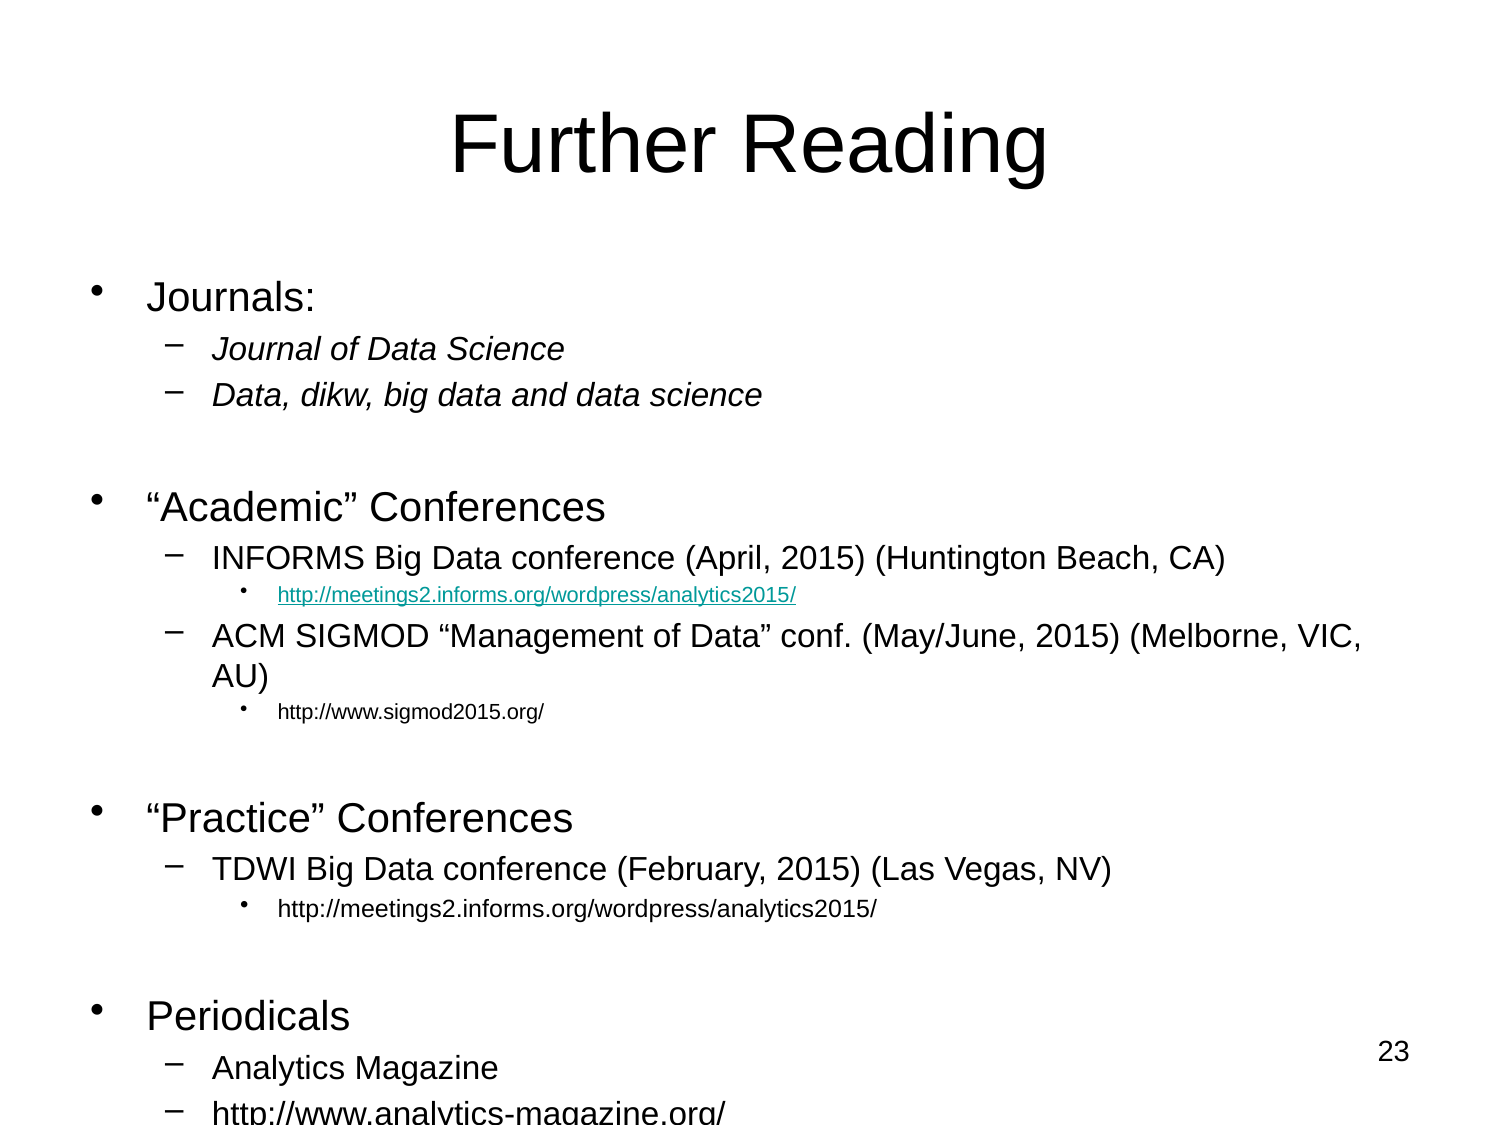

# Further Reading
Journals:
Journal of Data Science
Data, dikw, big data and data science

“Academic” Conferences
INFORMS Big Data conference (April, 2015) (Huntington Beach, CA)
http://meetings2.informs.org/wordpress/analytics2015/
ACM SIGMOD “Management of Data” conf. (May/June, 2015) (Melborne, VIC, AU)
http://www.sigmod2015.org/

“Practice” Conferences
TDWI Big Data conference (February, 2015) (Las Vegas, NV)
http://meetings2.informs.org/wordpress/analytics2015/

Periodicals
Analytics Magazine
http://www.analytics-magazine.org/

23